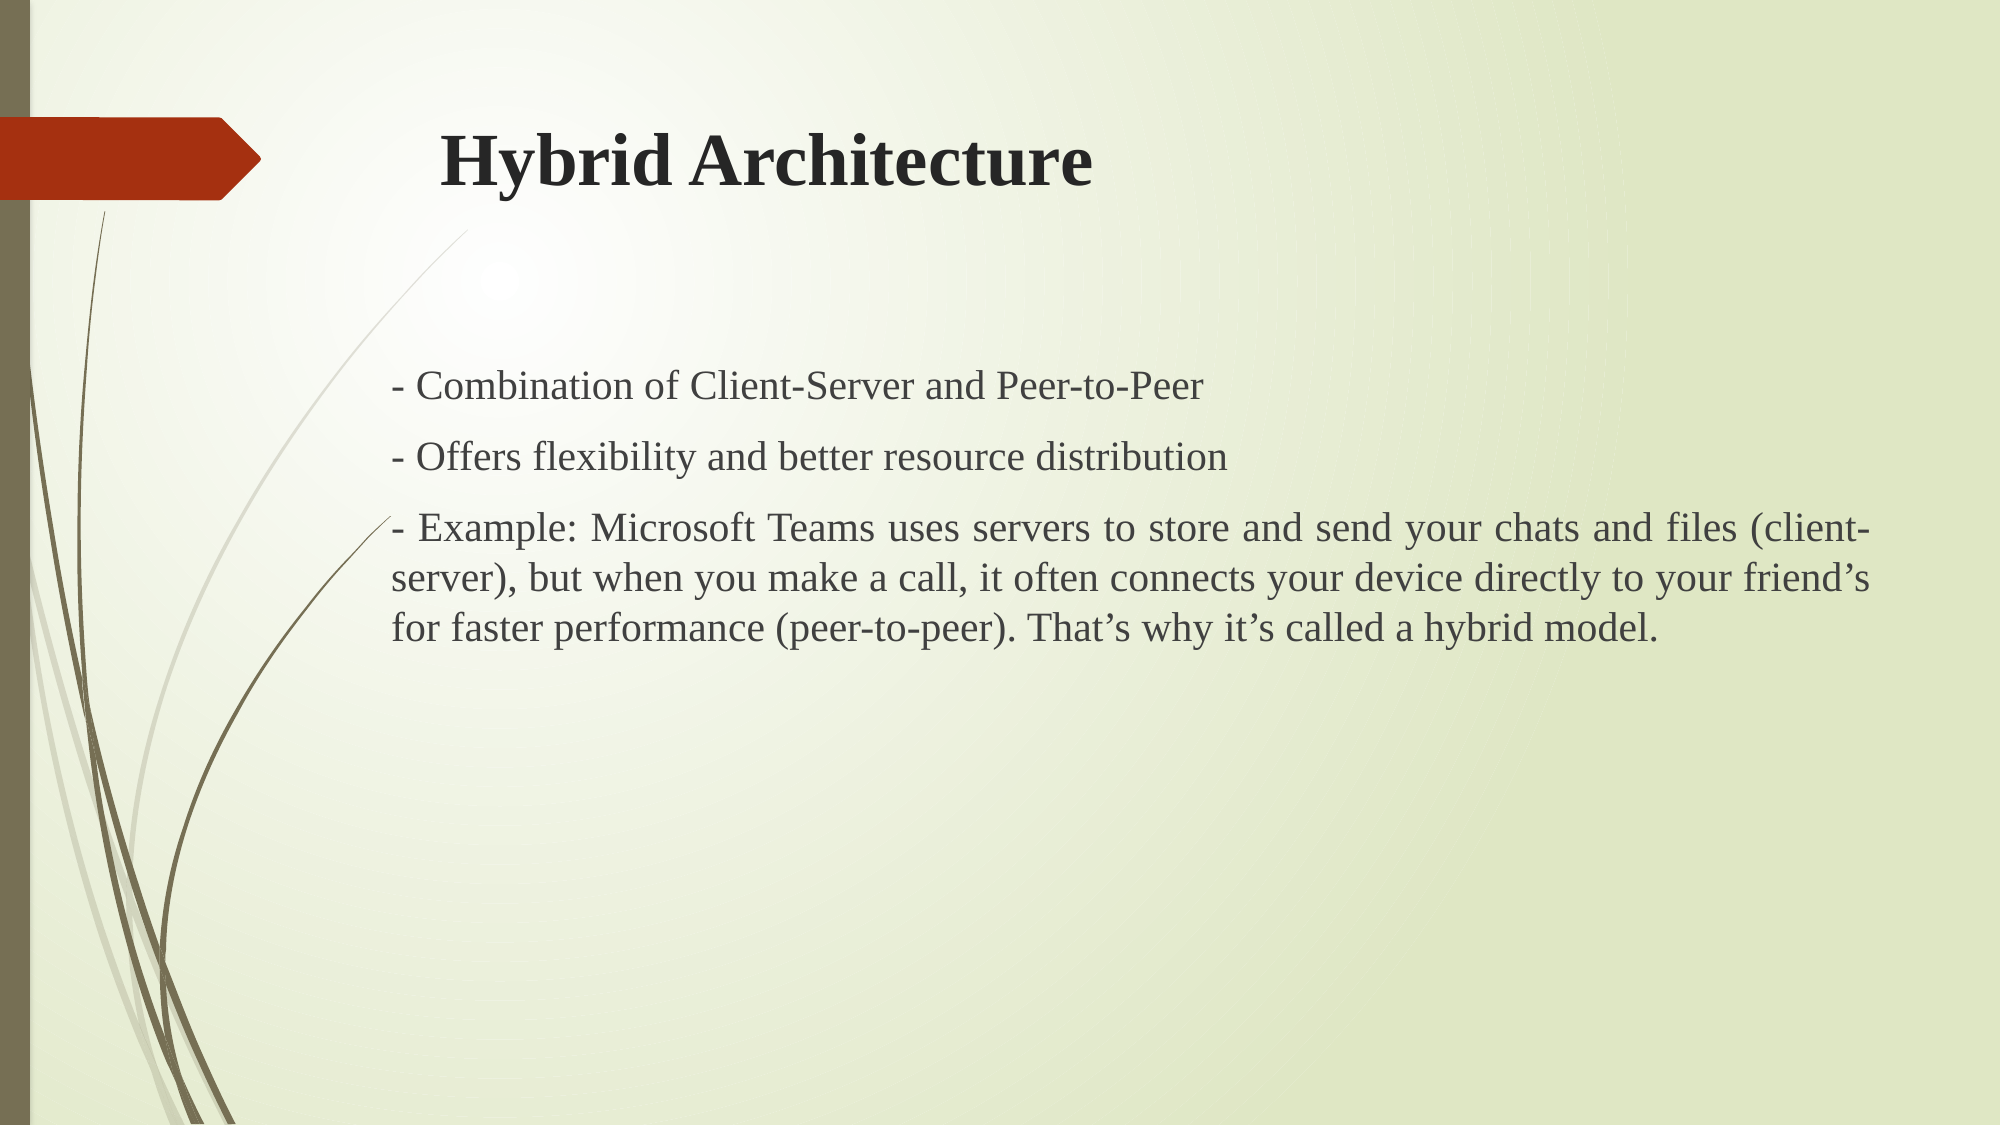

# Hybrid Architecture
- Combination of Client-Server and Peer-to-Peer
- Offers flexibility and better resource distribution
- Example: Microsoft Teams uses servers to store and send your chats and files (client-server), but when you make a call, it often connects your device directly to your friend’s for faster performance (peer-to-peer). That’s why it’s called a hybrid model.